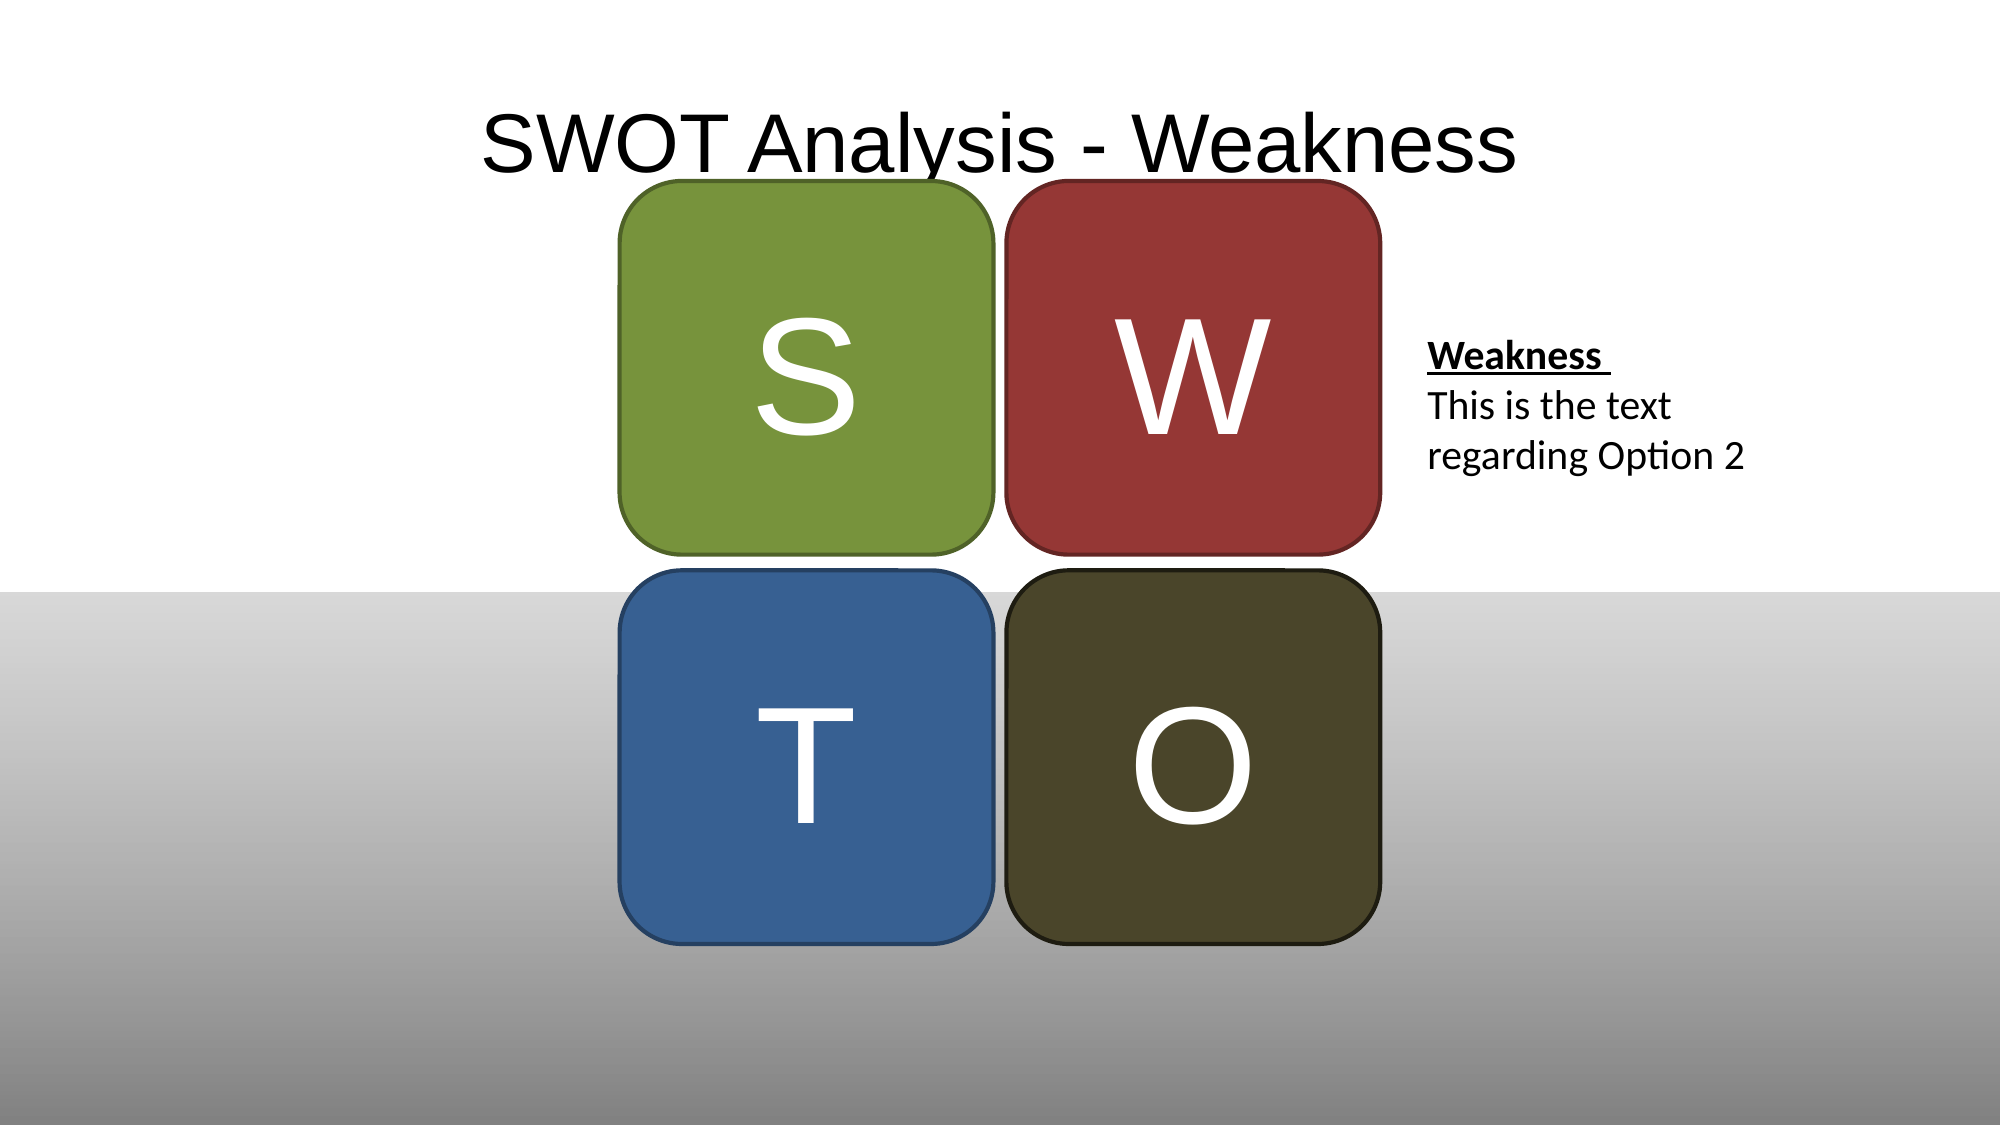

# SWOT Analysis - Weakness
S
W
T
O
Weakness
This is the text regarding Option 2